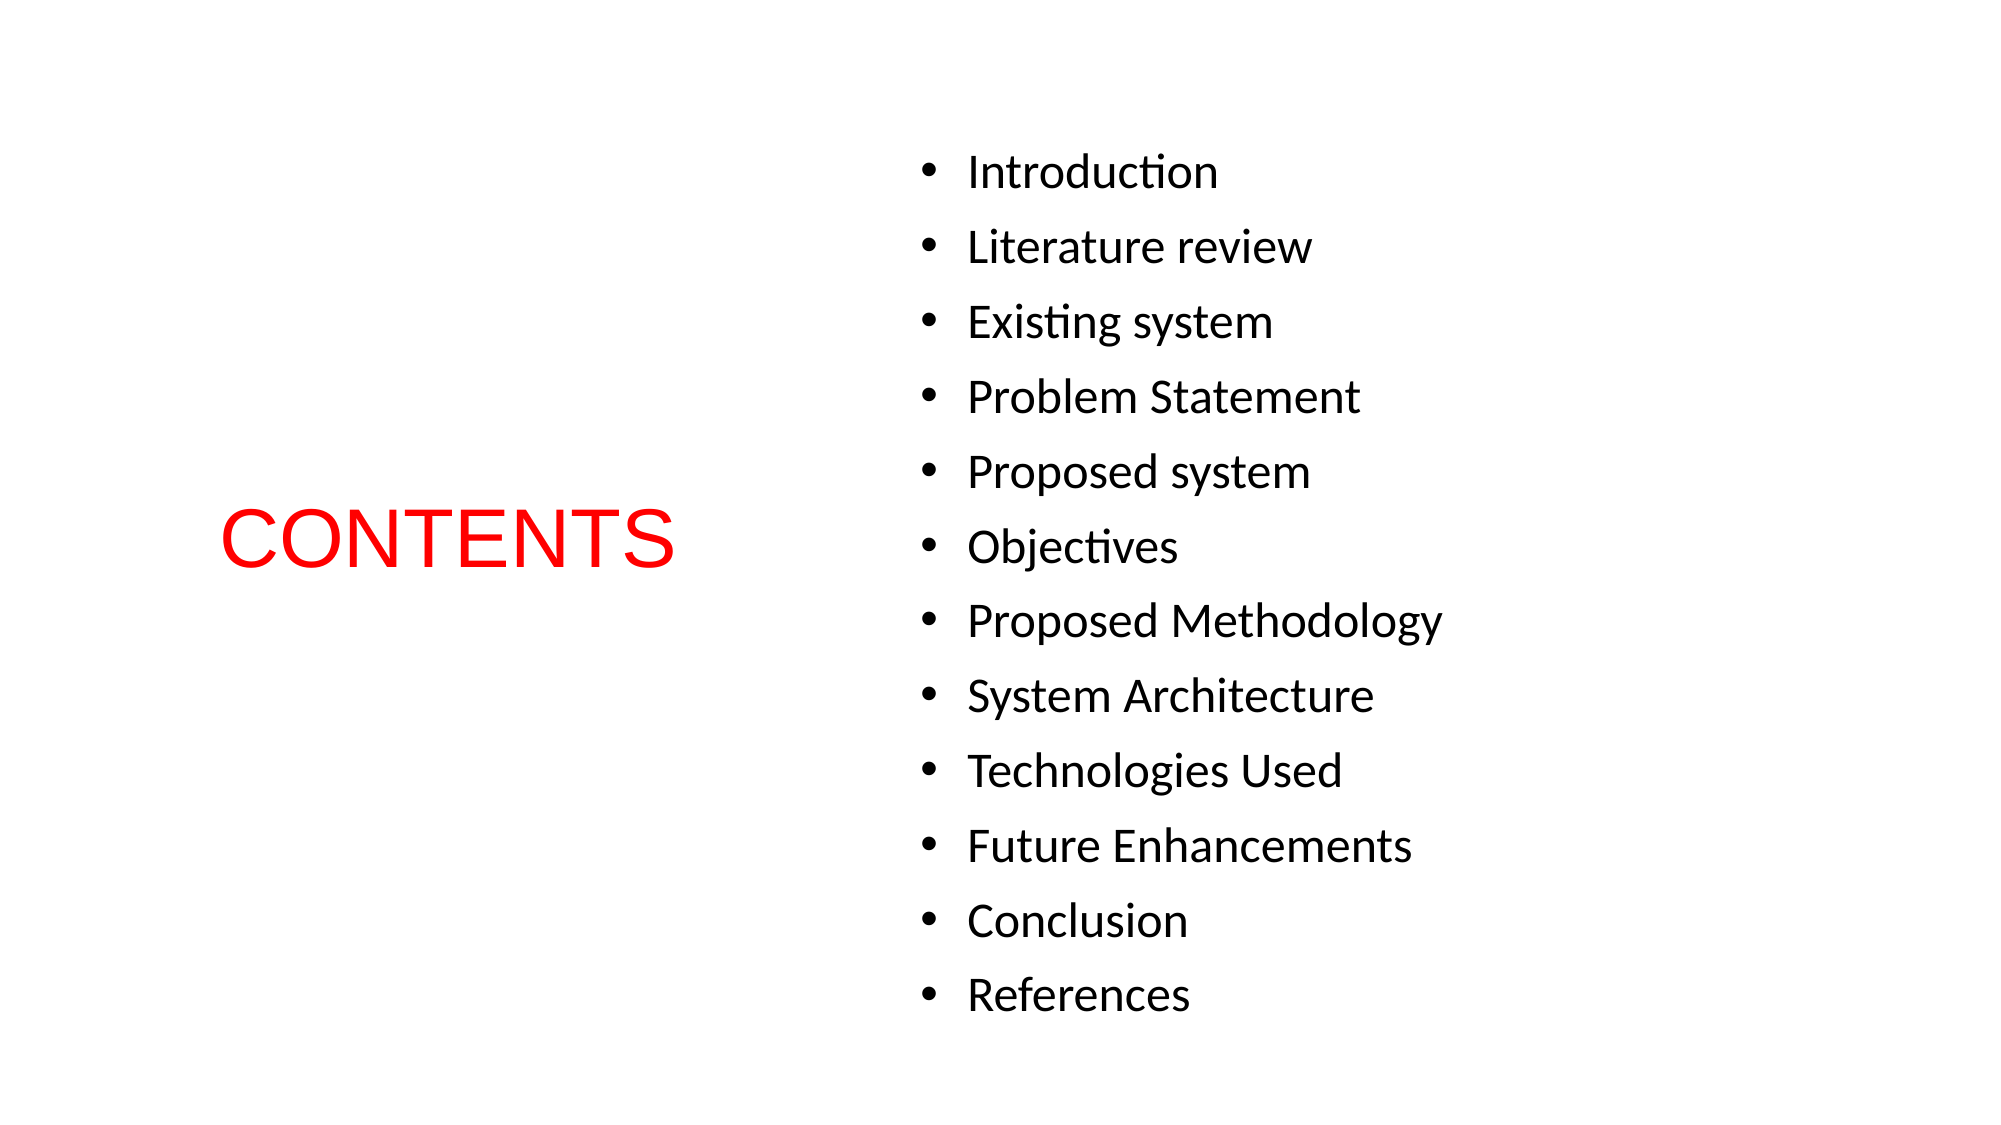

Introduction
Literature review
Existing system
Problem Statement
Proposed system
Objectives
Proposed Methodology
System Architecture
Technologies Used
Future Enhancements
Conclusion
References

# CONTENTS